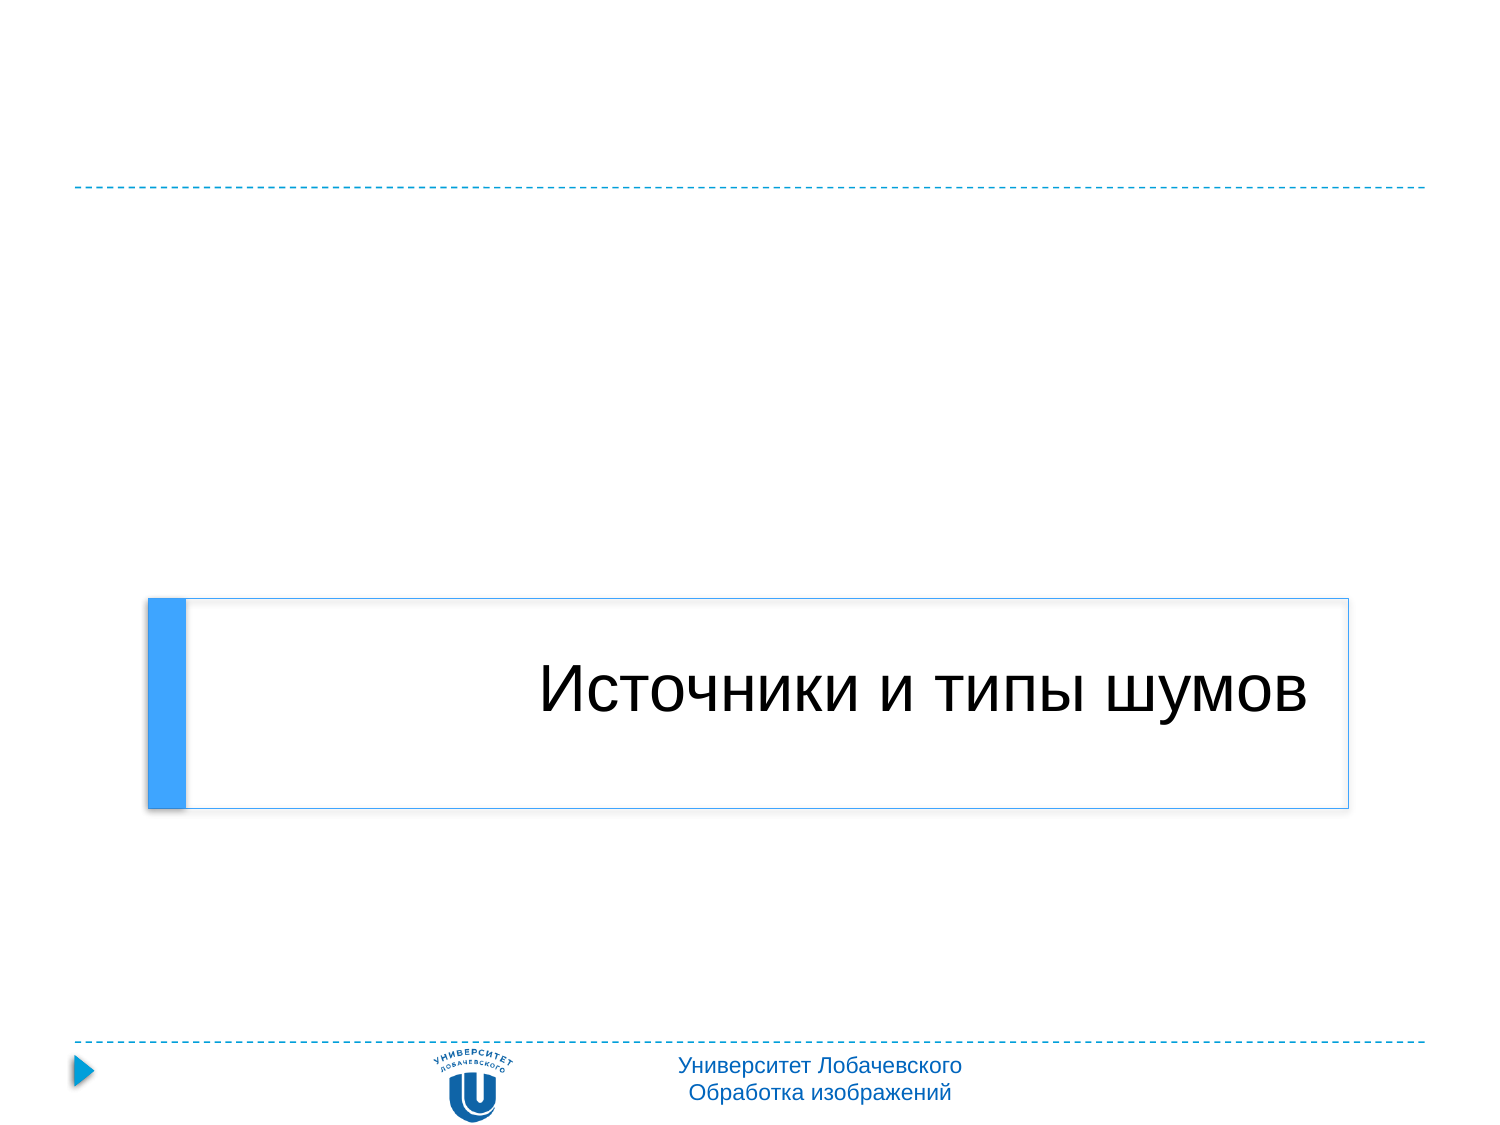

# Источники и типы шумов
52
Университет Лобачевского
Обработка изображений